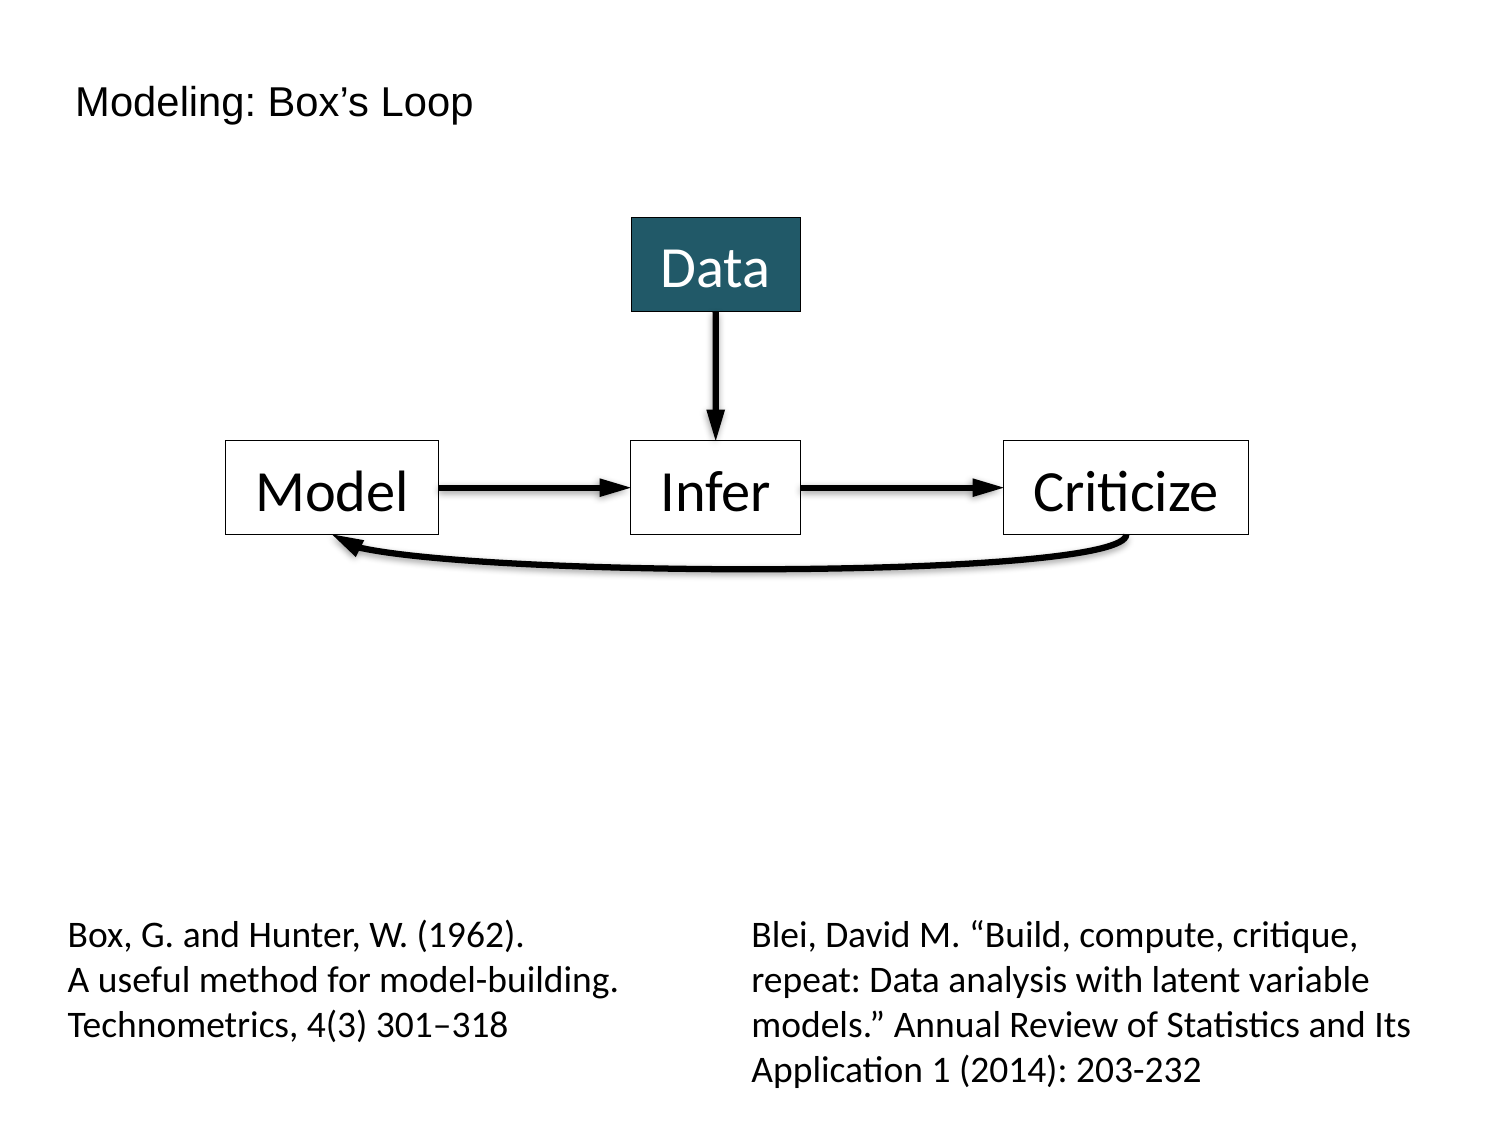

Modeling: Box’s Loop
Data
Model
Infer
Criticize
Box, G. and Hunter, W. (1962).
A useful method for model-building. Technometrics, 4(3) 301–318
Blei, David M. “Build, compute, critique, repeat: Data analysis with latent variable models.” Annual Review of Statistics and Its Application 1 (2014): 203-232